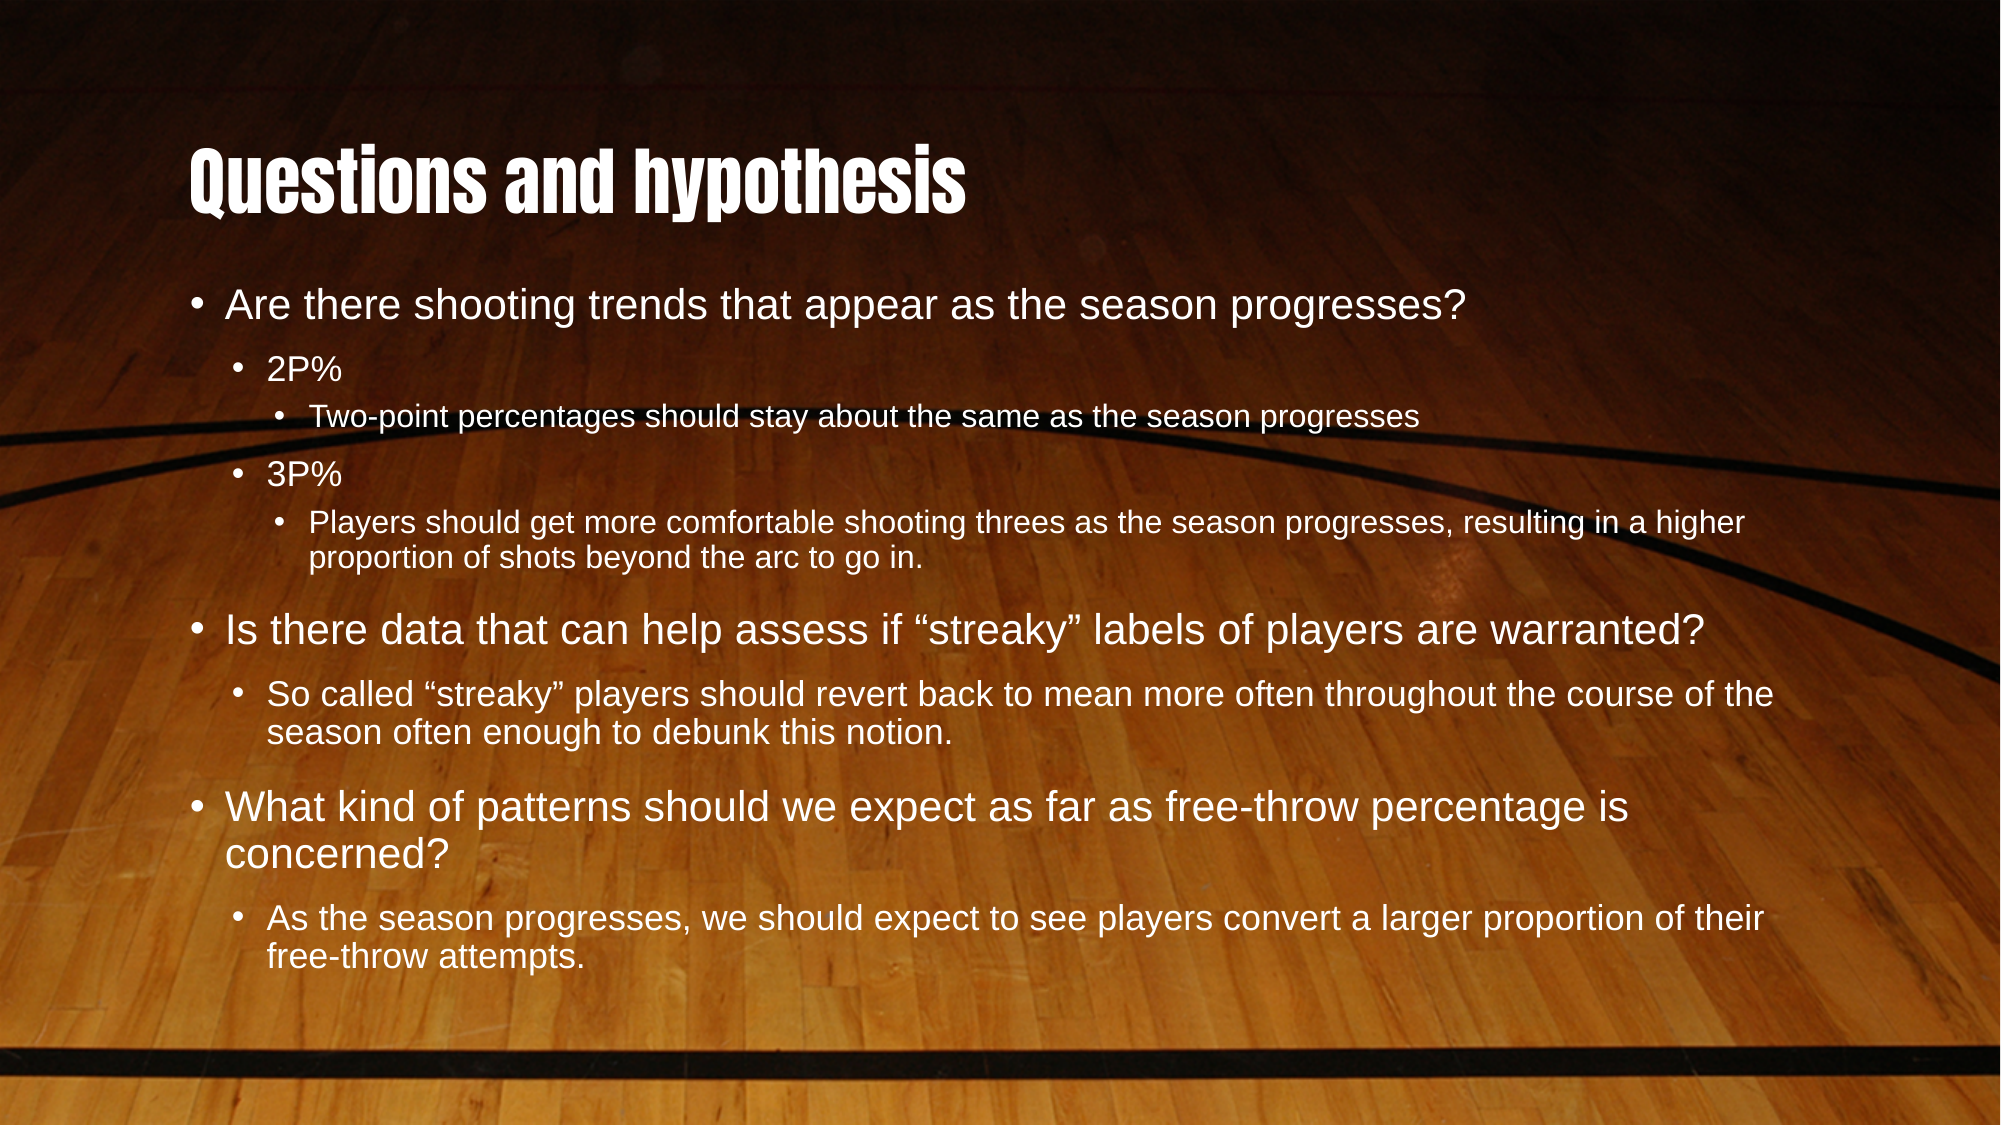

# Questions and hypothesis
Are there shooting trends that appear as the season progresses?
2P%
Two-point percentages should stay about the same as the season progresses
3P%
Players should get more comfortable shooting threes as the season progresses, resulting in a higher proportion of shots beyond the arc to go in.
Is there data that can help assess if “streaky” labels of players are warranted?
So called “streaky” players should revert back to mean more often throughout the course of the season often enough to debunk this notion.
What kind of patterns should we expect as far as free-throw percentage is concerned?
As the season progresses, we should expect to see players convert a larger proportion of their free-throw attempts.